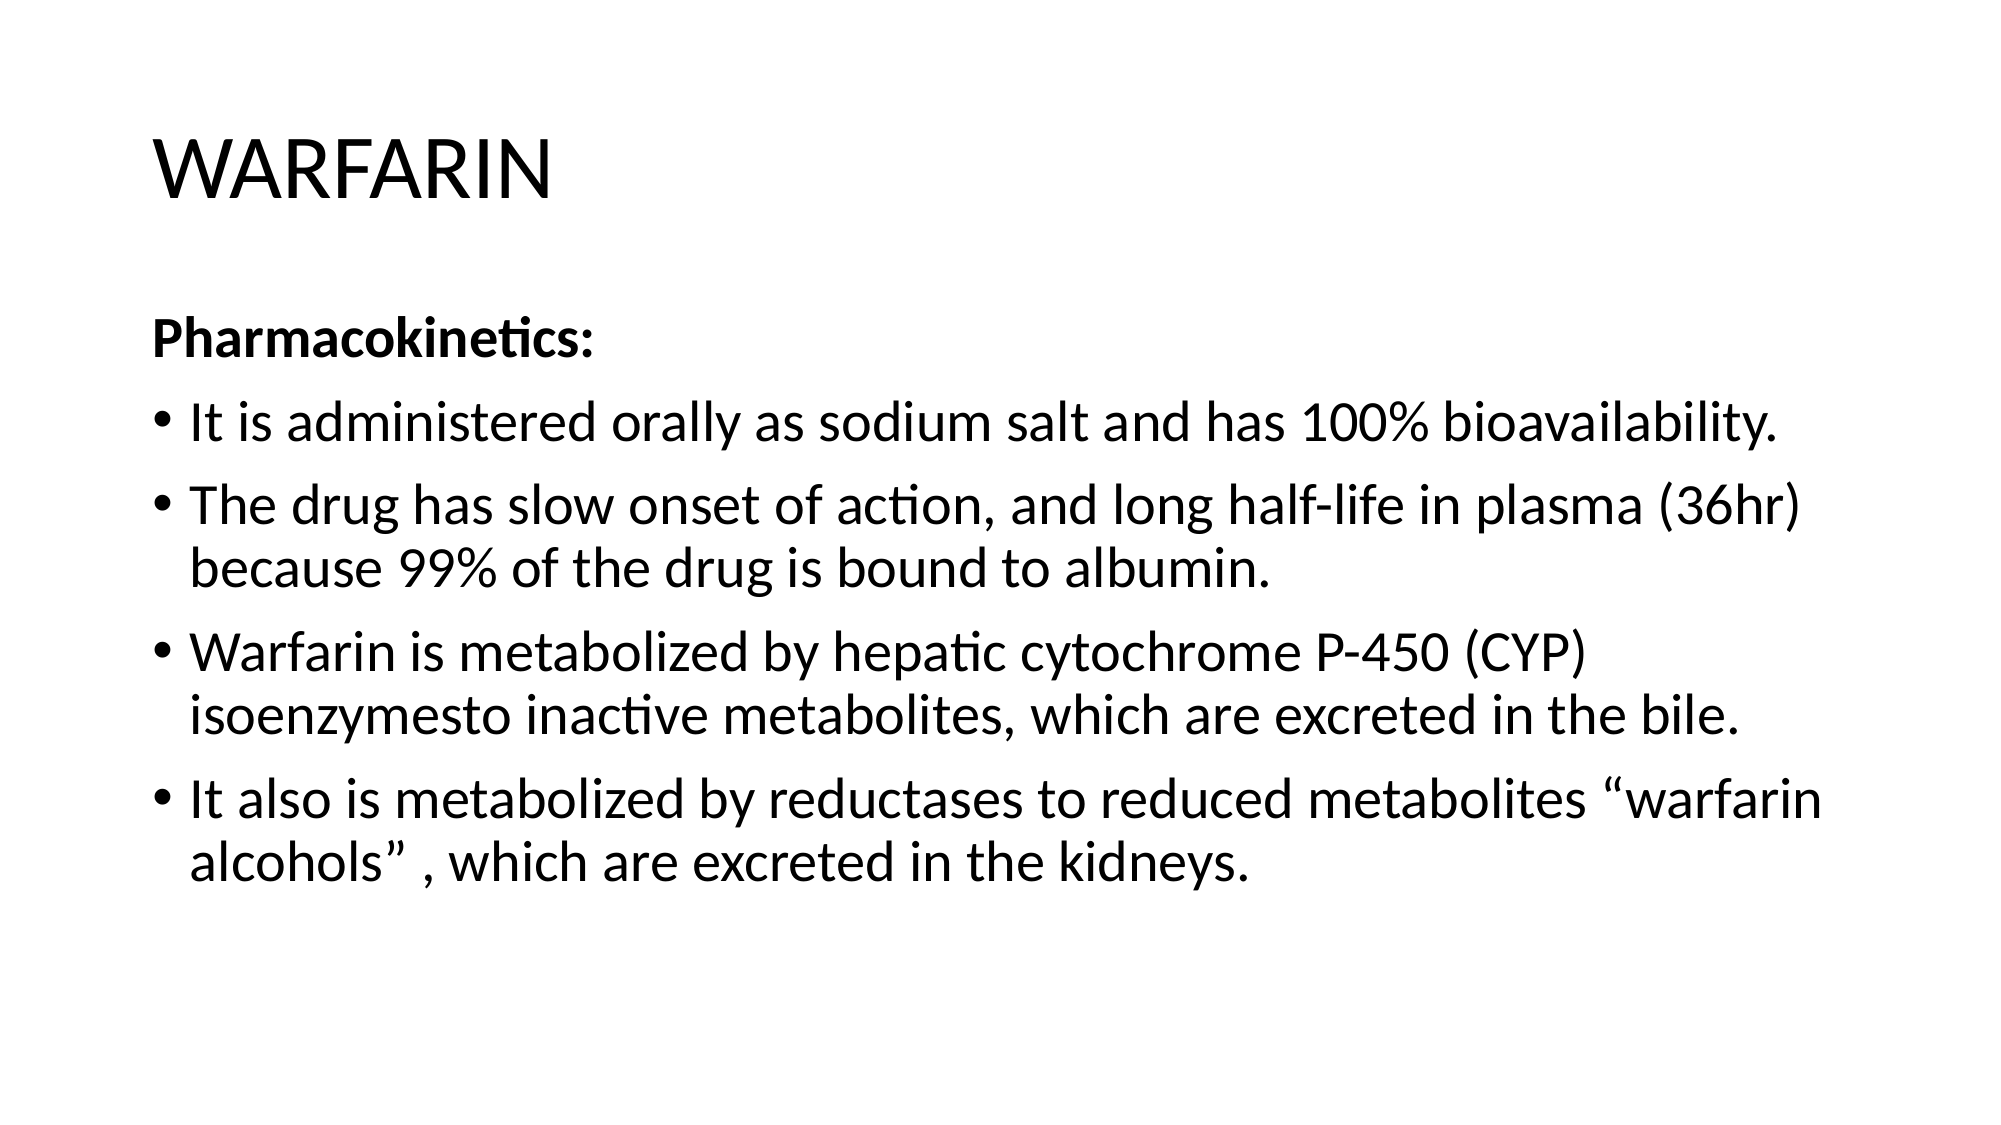

# WARFARIN
Pharmacokinetics:
It is administered orally as sodium salt and has 100% bioavailability.
The drug has slow onset of action, and long half-life in plasma (36hr) because 99% of the drug is bound to albumin.
Warfarin is metabolized by hepatic cytochrome P-450 (CYP) isoenzymesto inactive metabolites, which are excreted in the bile.
It also is metabolized by reductases to reduced metabolites “warfarin alcohols” , which are excreted in the kidneys.